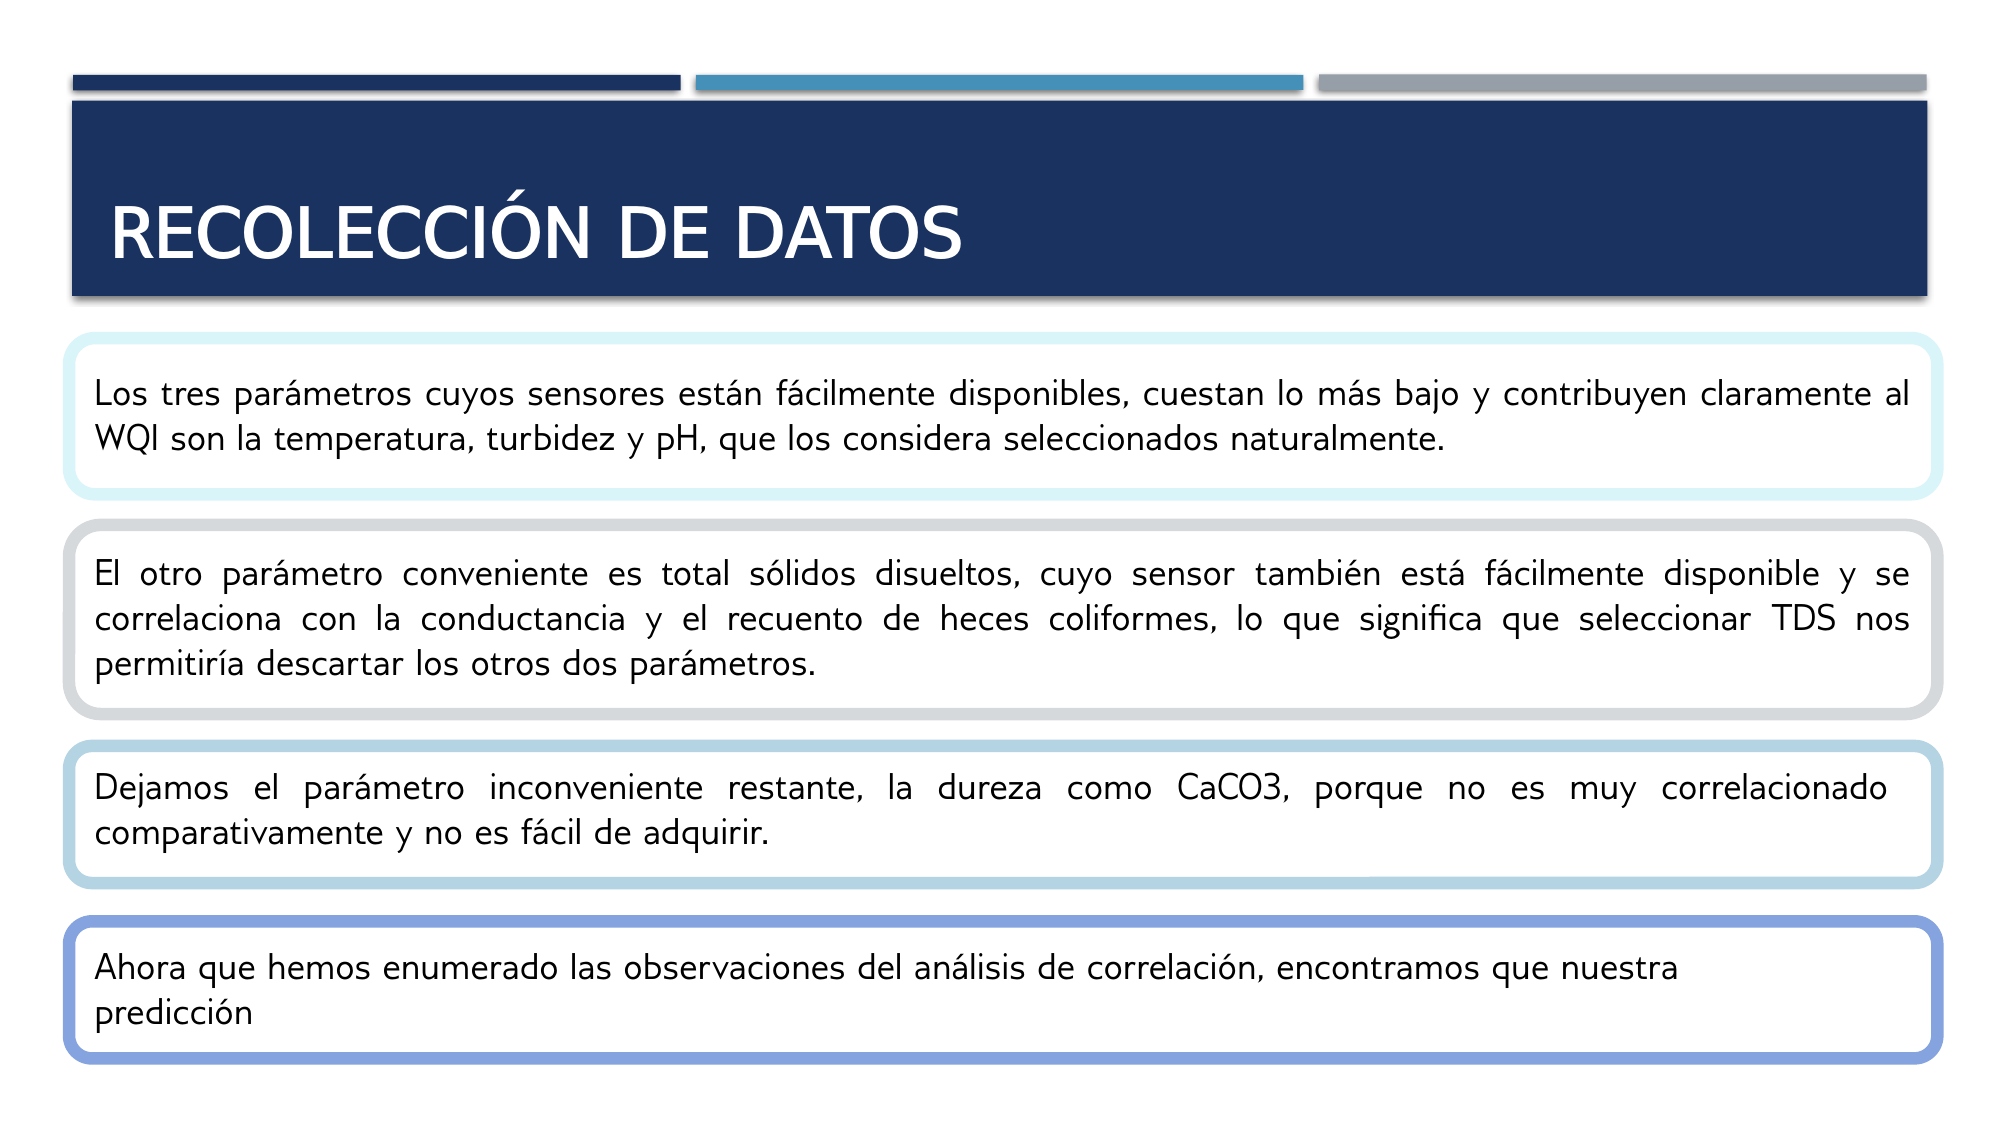

# Recolección de datos

Los tres parámetros cuyos sensores están fácilmente disponibles, cuestan lo más bajo y contribuyen claramente al WQI son la temperatura, turbidez y pH, que los considera seleccionados naturalmente.

El otro parámetro conveniente es total sólidos disueltos, cuyo sensor también está fácilmente disponible y se correlaciona con la conductancia y el recuento de heces coliformes, lo que significa que seleccionar TDS nos permitiría descartar los otros dos parámetros.

Dejamos el parámetro inconveniente restante, la dureza como CaCO3, porque no es muy correlacionado comparativamente y no es fácil de adquirir.

Ahora que hemos enumerado las observaciones del análisis de correlación, encontramos que nuestra
predicción